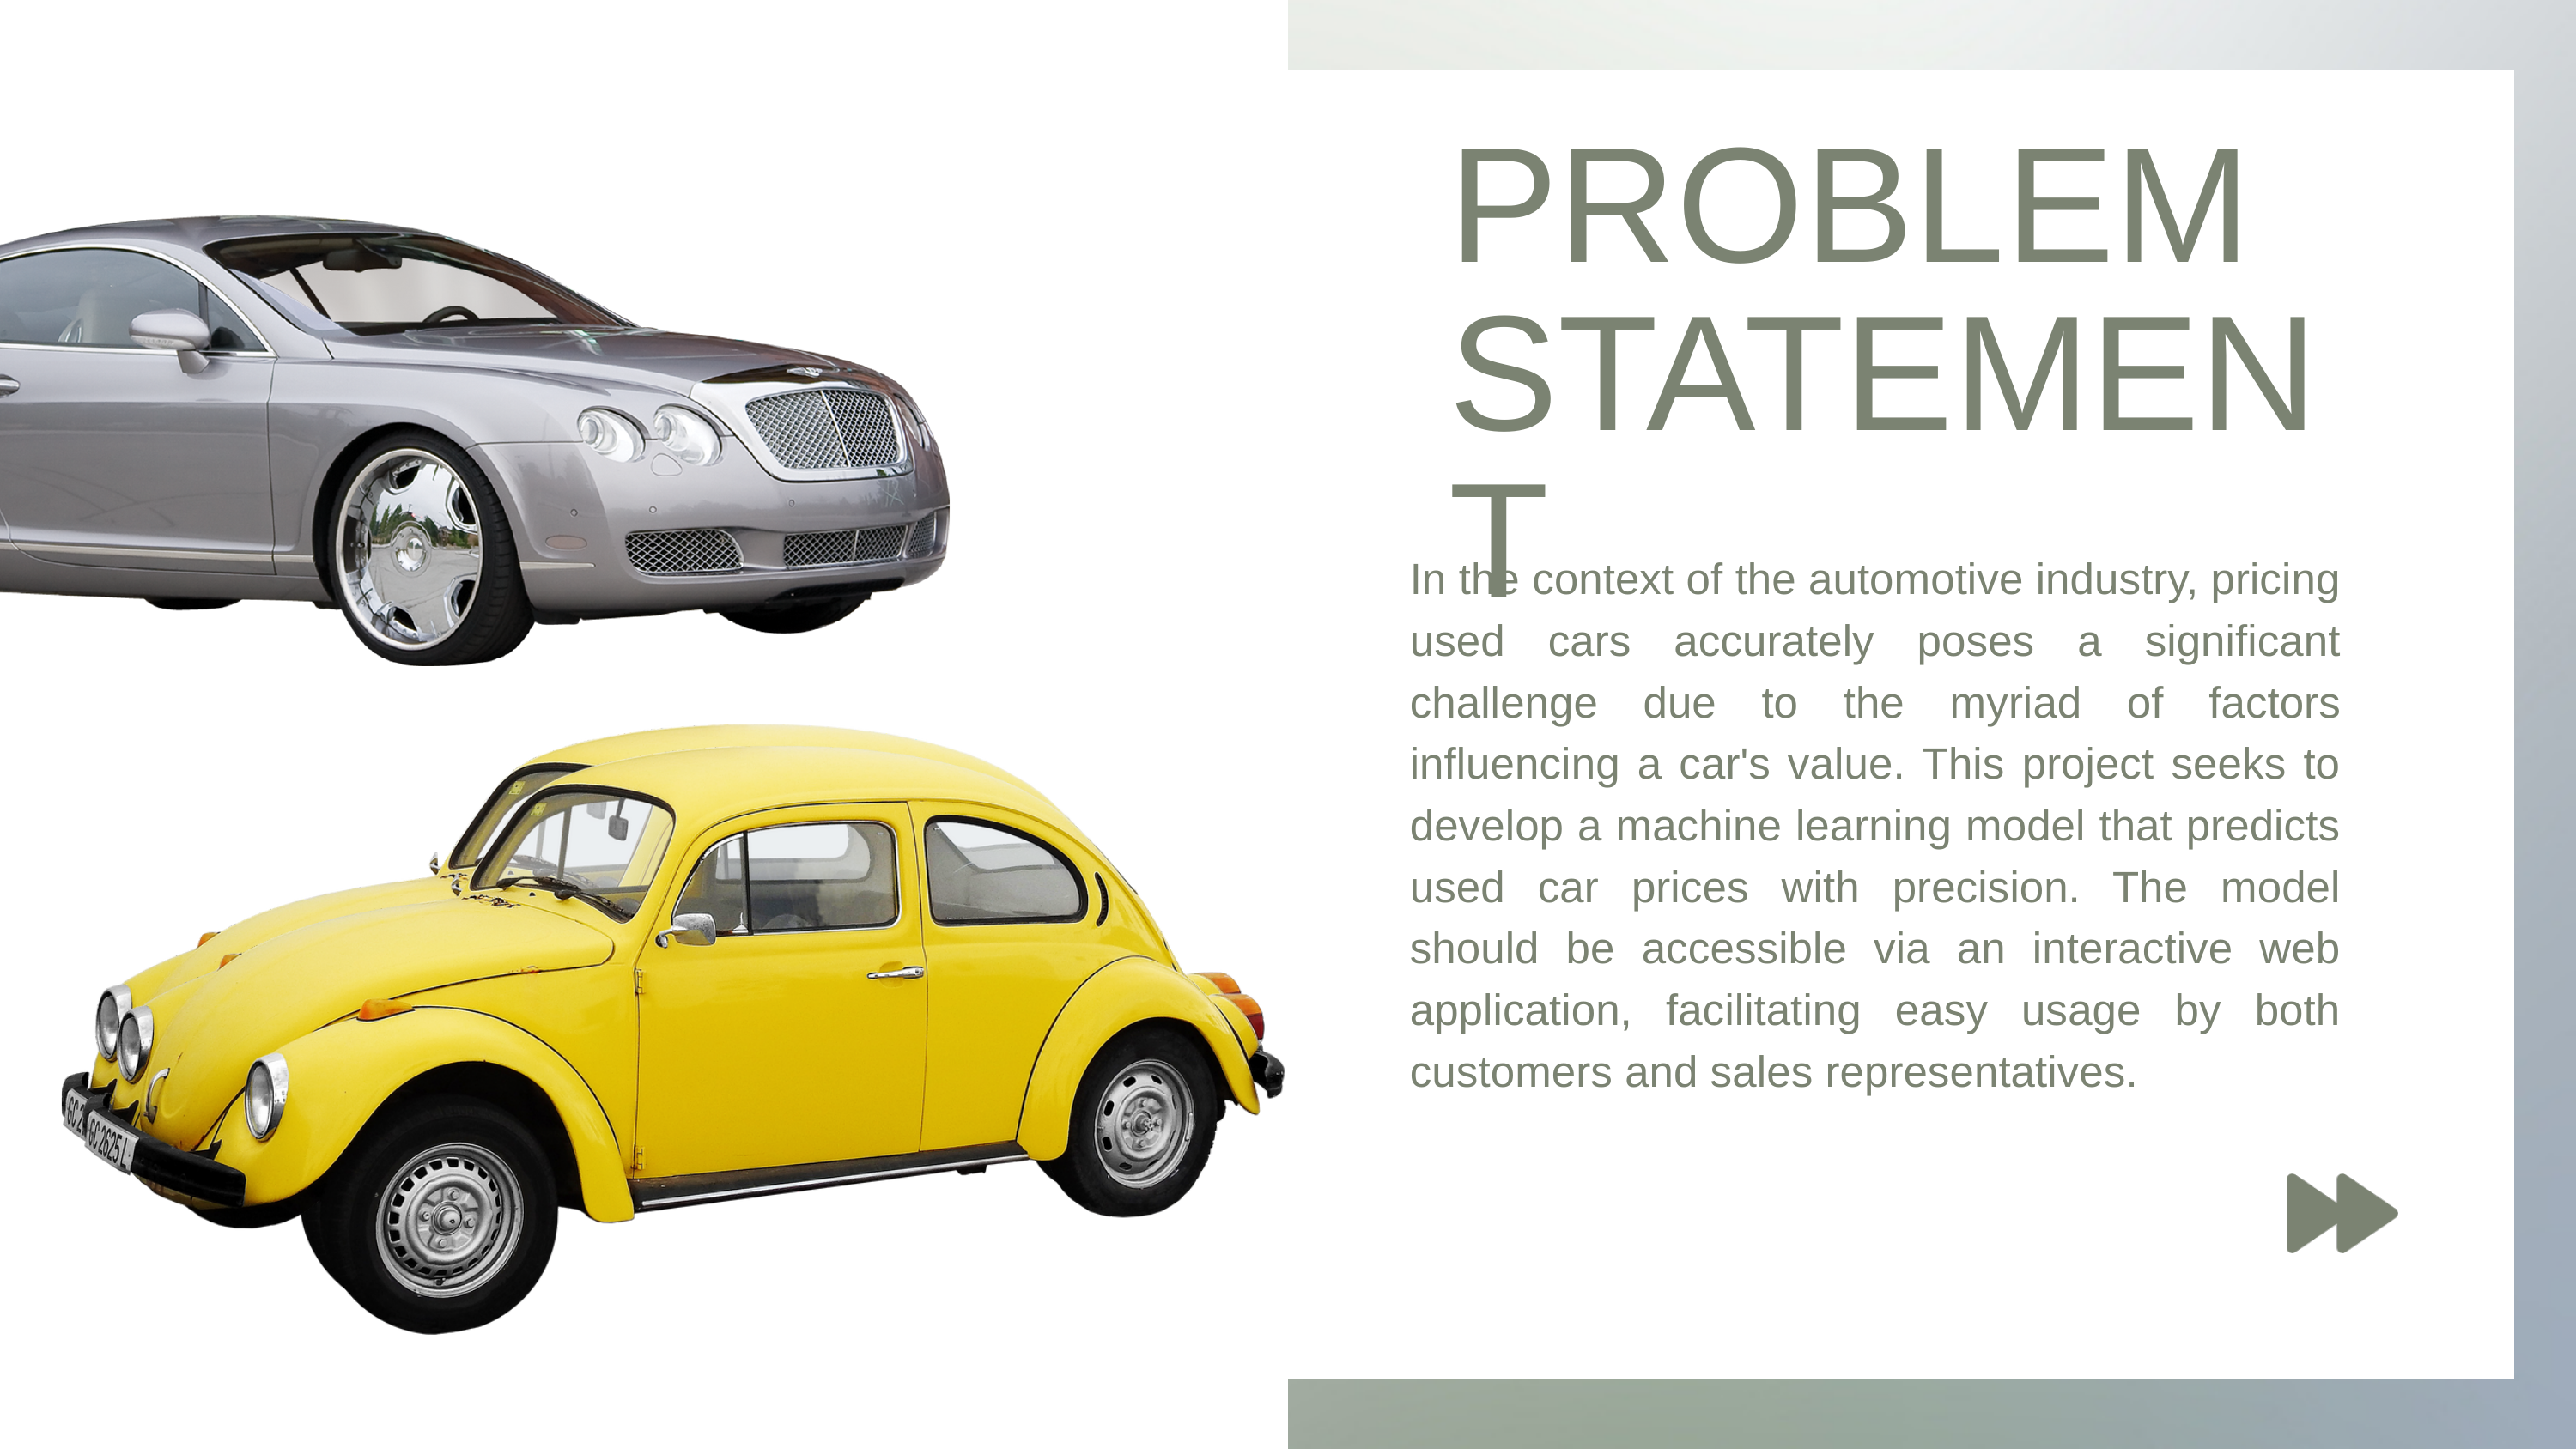

PROBLEM STATEMENT

In the context of the automotive industry, pricing used cars accurately poses a significant challenge due to the myriad of factors influencing a car's value. This project seeks to develop a machine learning model that predicts used car prices with precision. The model should be accessible via an interactive web application, facilitating easy usage by both customers and sales representatives.